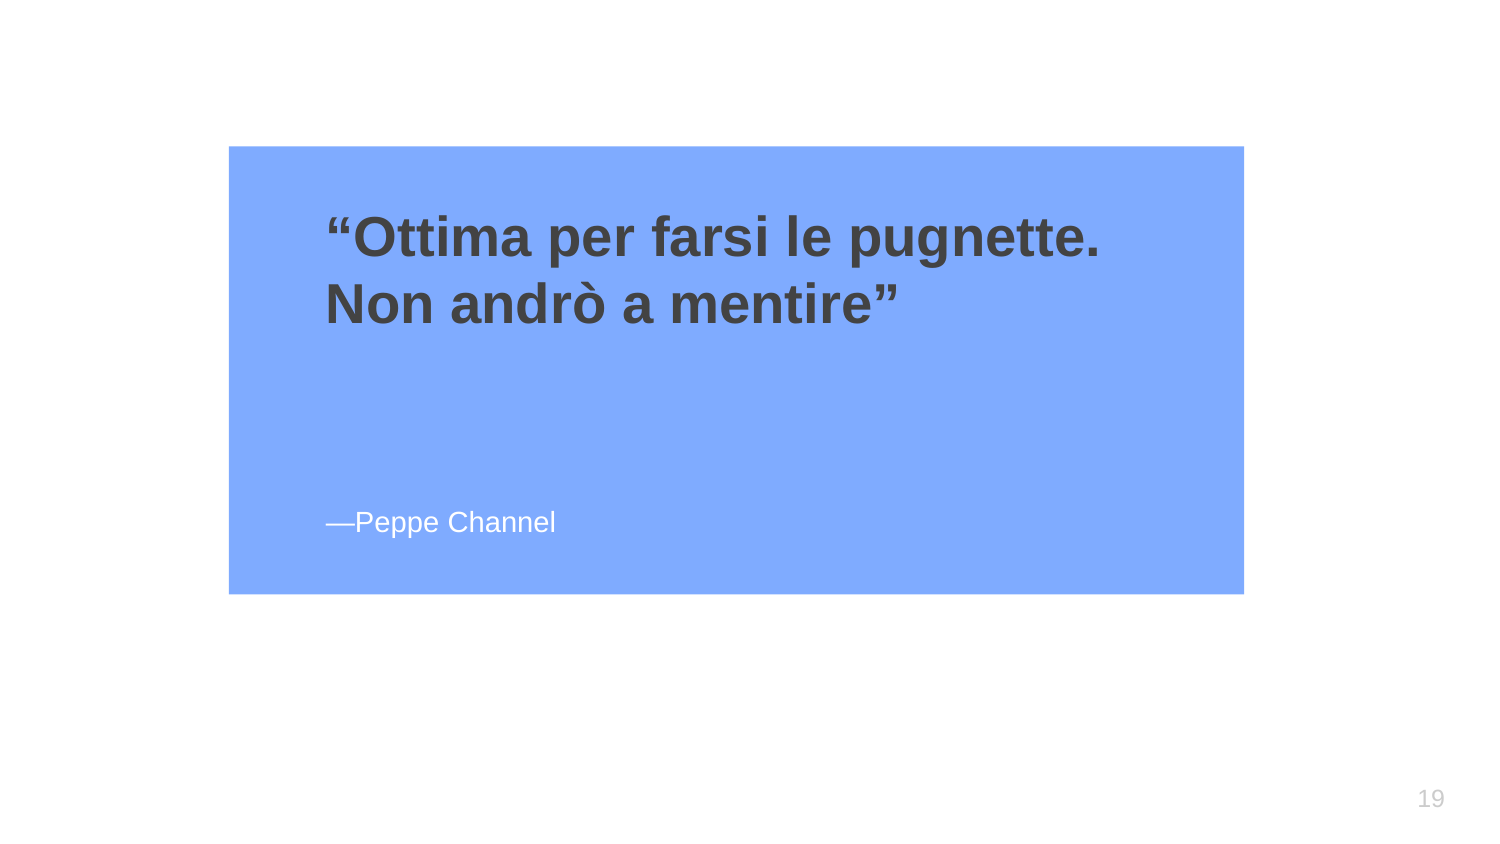

“Ottima per farsi le pugnette.
Non andrò a mentire”

—Peppe Channel
19